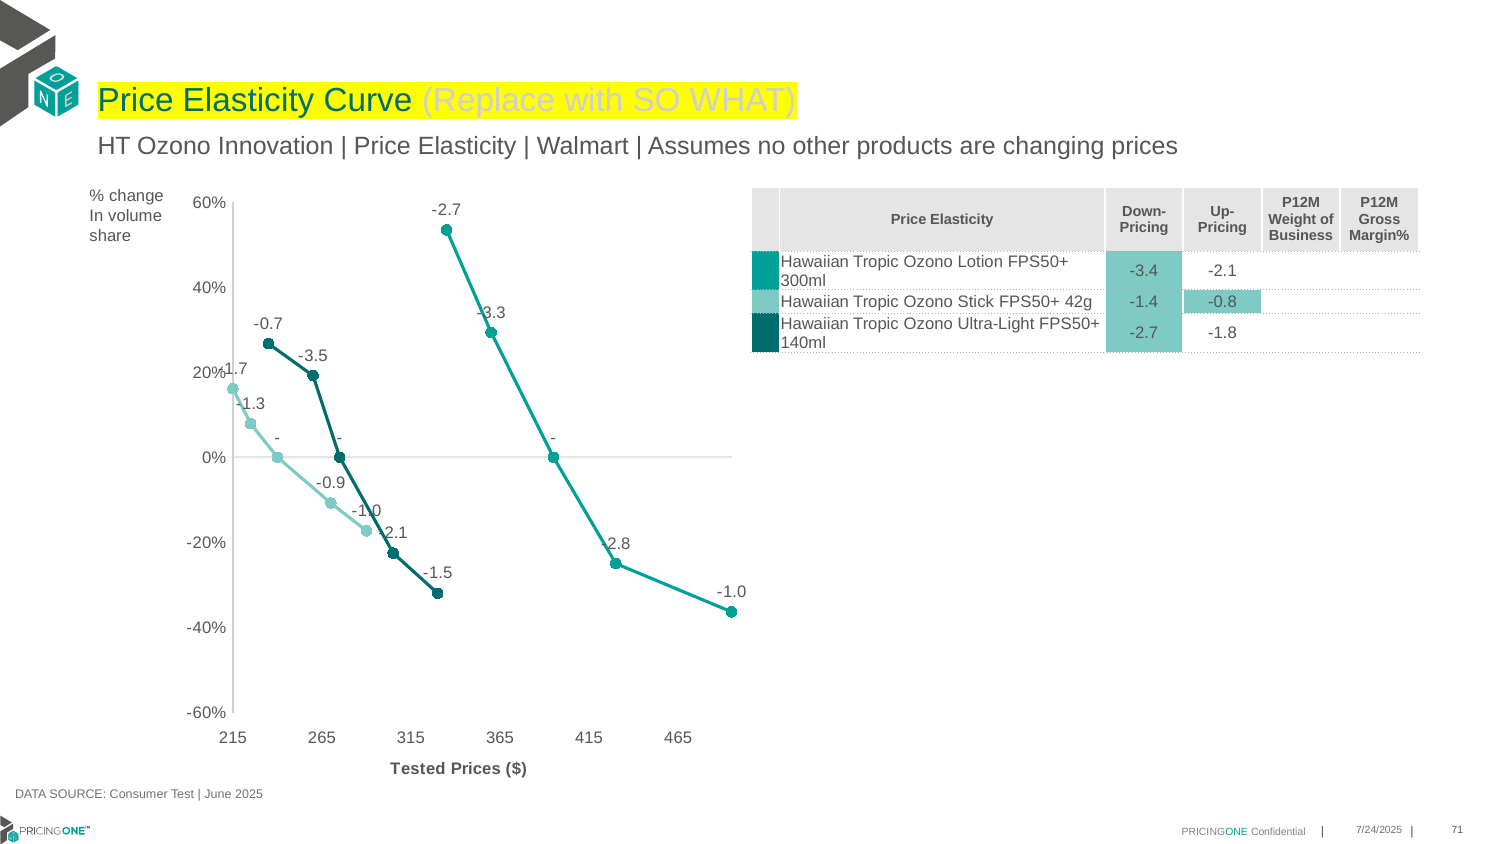

# Price Elasticity Curve (Replace with SO WHAT)
HT Ozono Innovation | Price Elasticity | Walmart | Assumes no other products are changing prices
% change In volume share
|  | Price Elasticity | Down-Pricing | Up-Pricing | P12M Weight of Business | P12M Gross Margin% |
| --- | --- | --- | --- | --- | --- |
|  | Hawaiian Tropic Ozono Lotion FPS50+ 300ml | -3.4 | -2.1 |  |  |
|  | Hawaiian Tropic Ozono Stick FPS50+ 42g | -1.4 | -0.8 |  |  |
|  | Hawaiian Tropic Ozono Ultra-Light FPS50+ 140ml | -2.7 | -1.8 |  |  |

### Chart

| Category | Hawaiian Tropic Ozono Lotion FPS50+ 300ml | Hawaiian Tropic Ozono Stick FPS50+ 42g | Hawaiian Tropic Ozono Ultra-Light FPS50+ 140ml |
|---|---|---|---|
DATA SOURCE: Consumer Test | June 2025

7/24/2025
71